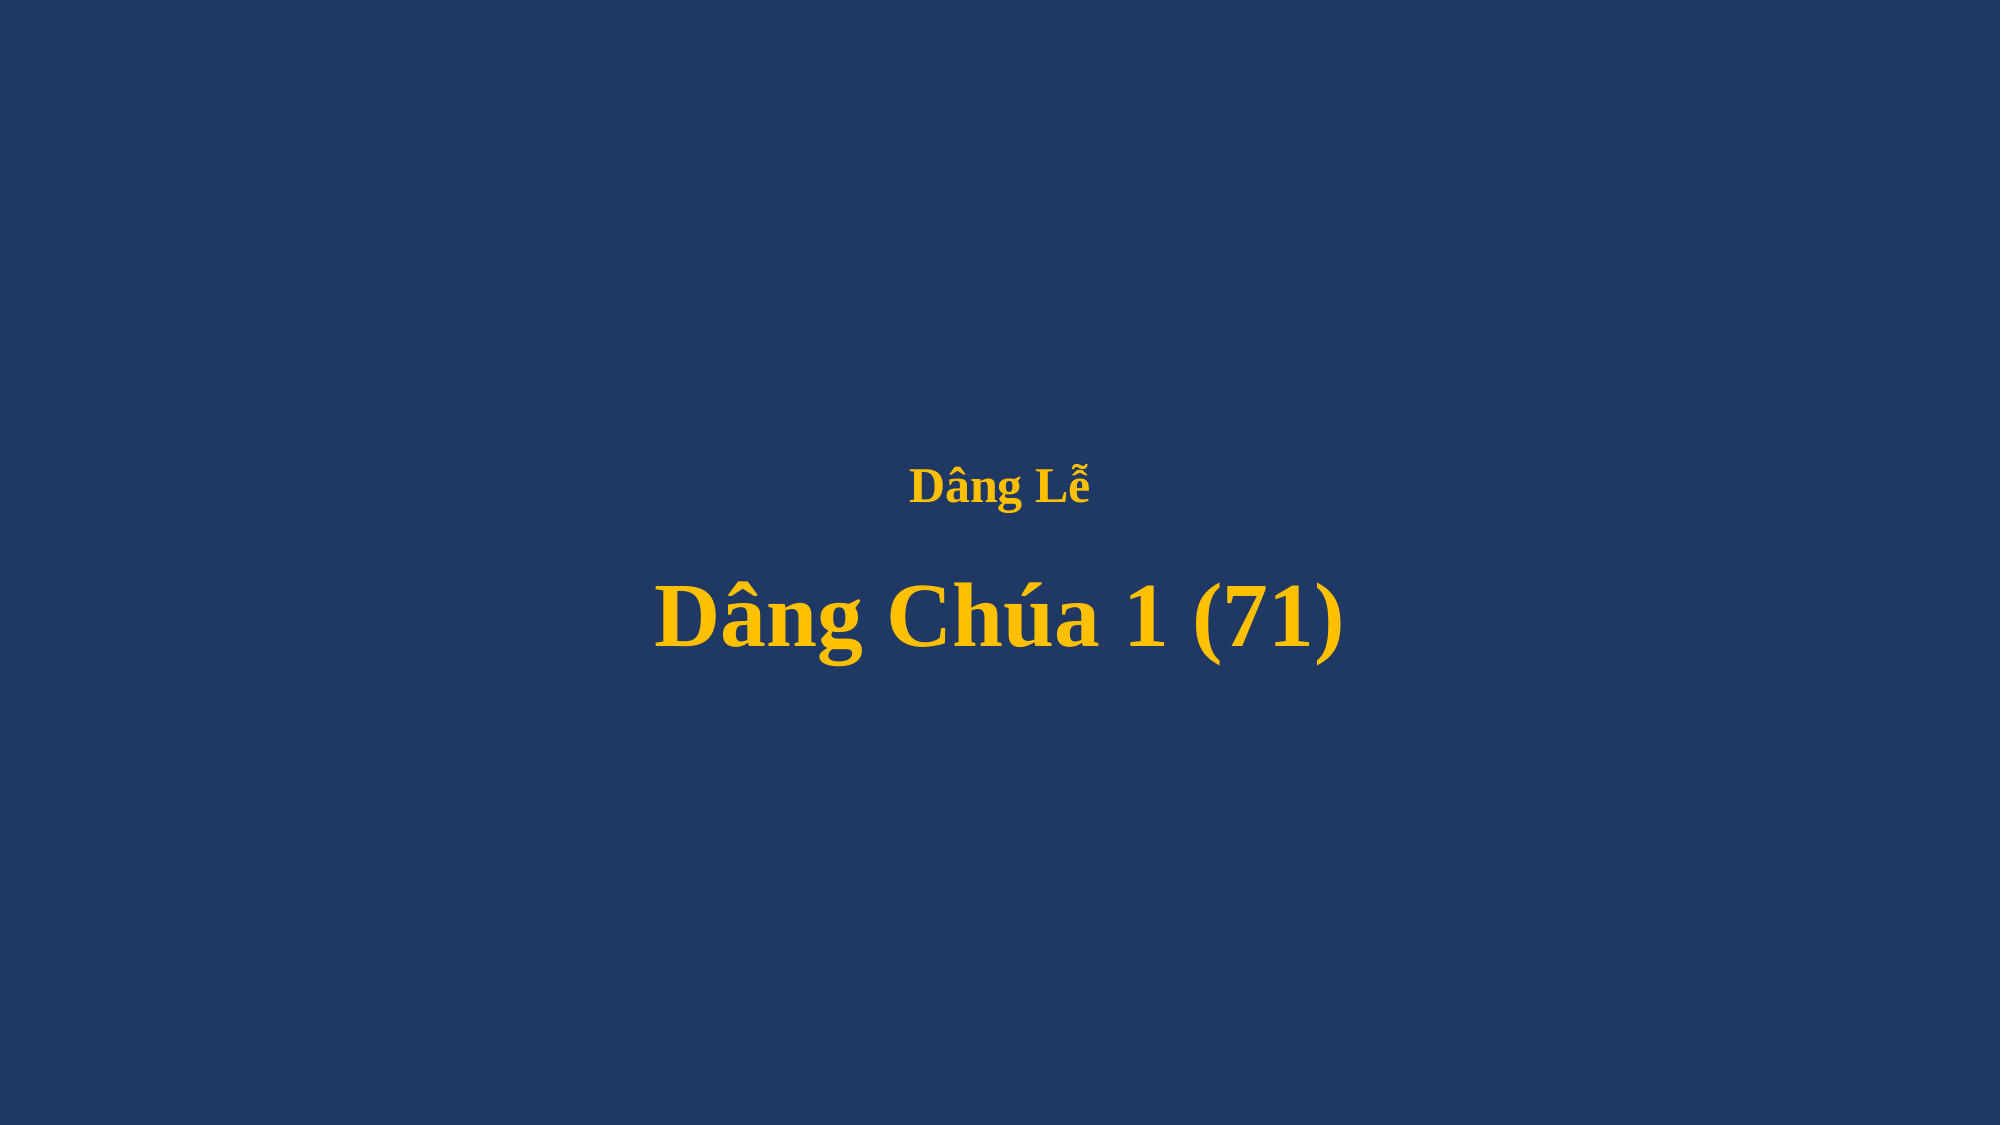

# Dâng Lễ Dâng Chúa 1 (71)